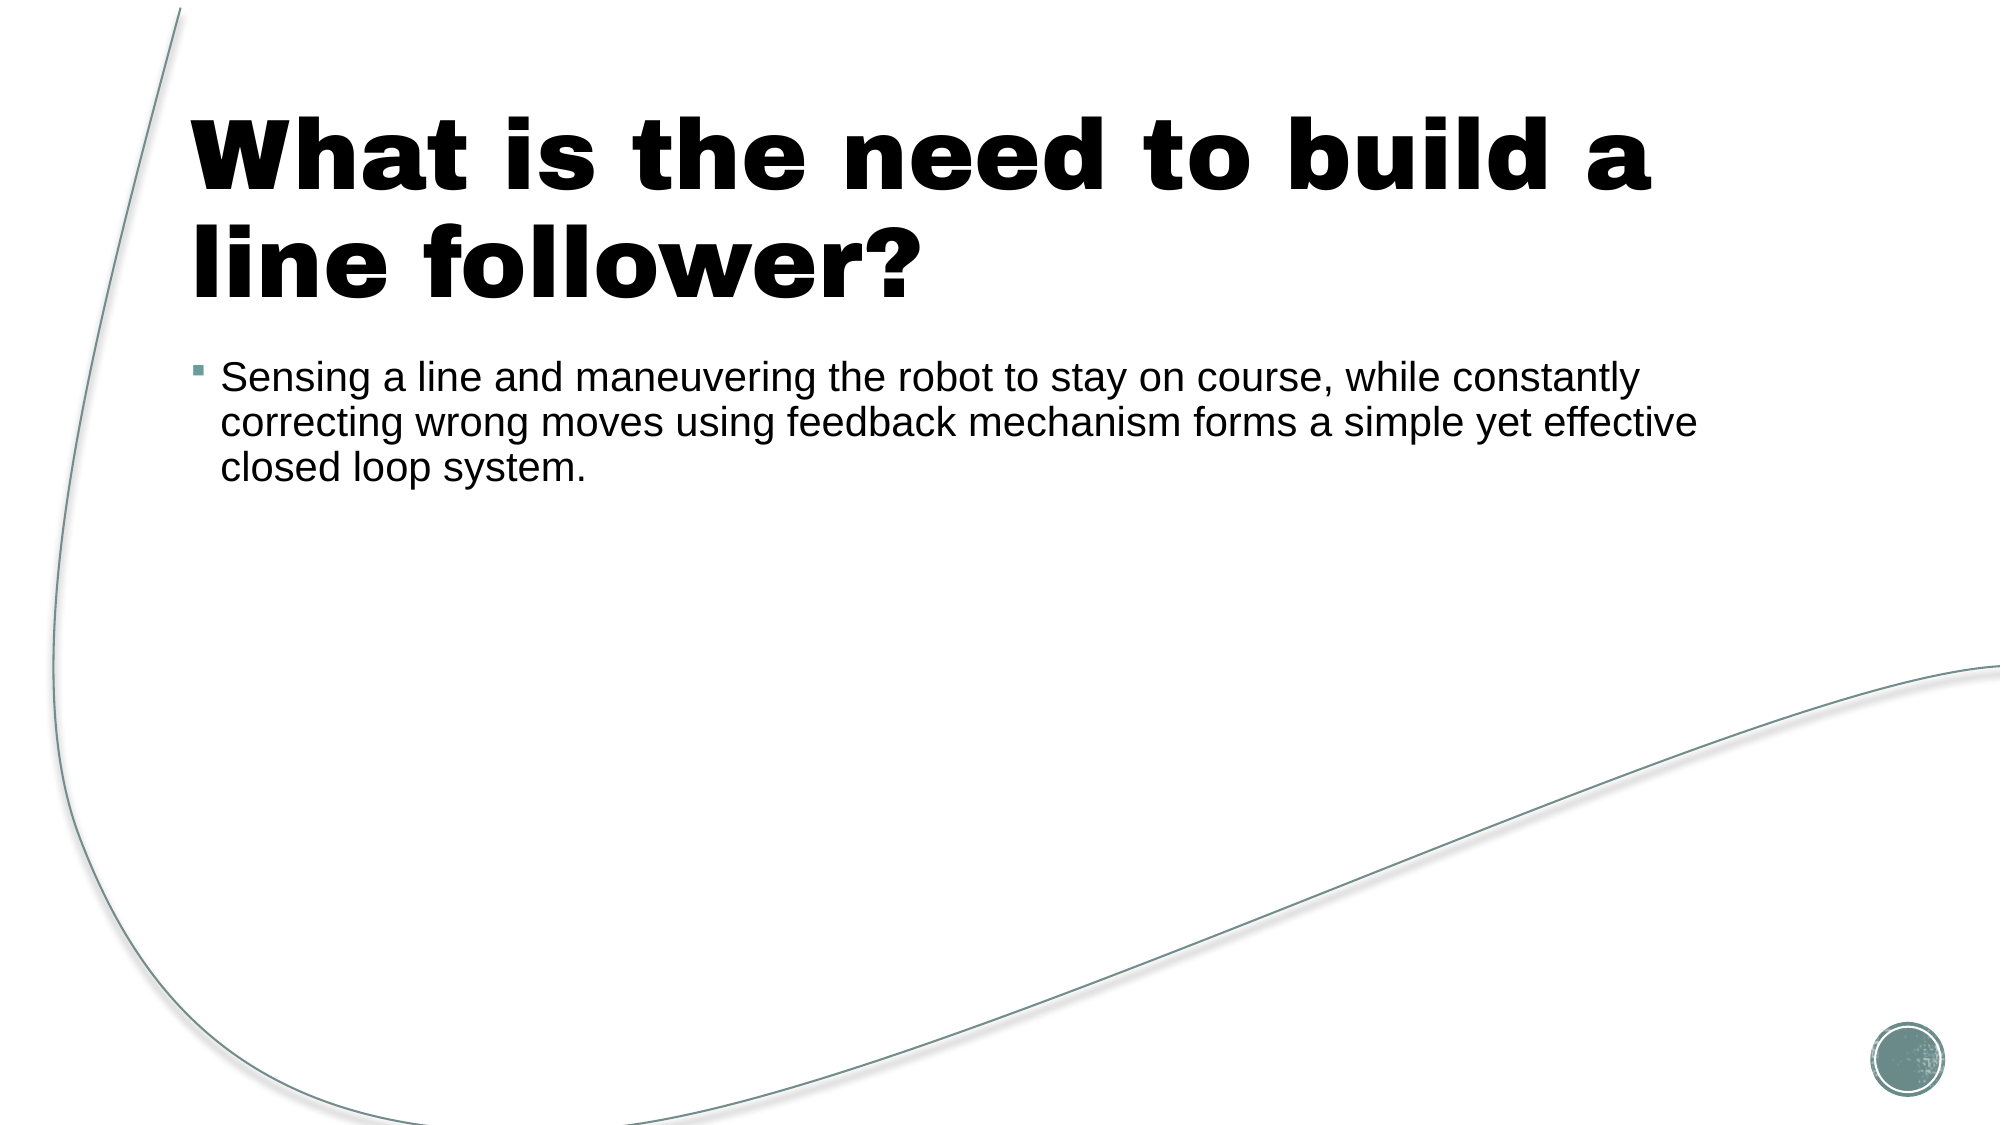

# What is the need to build a line follower?
Sensing a line and maneuvering the robot to stay on course, while constantly correcting wrong moves using feedback mechanism forms a simple yet effective closed loop system.